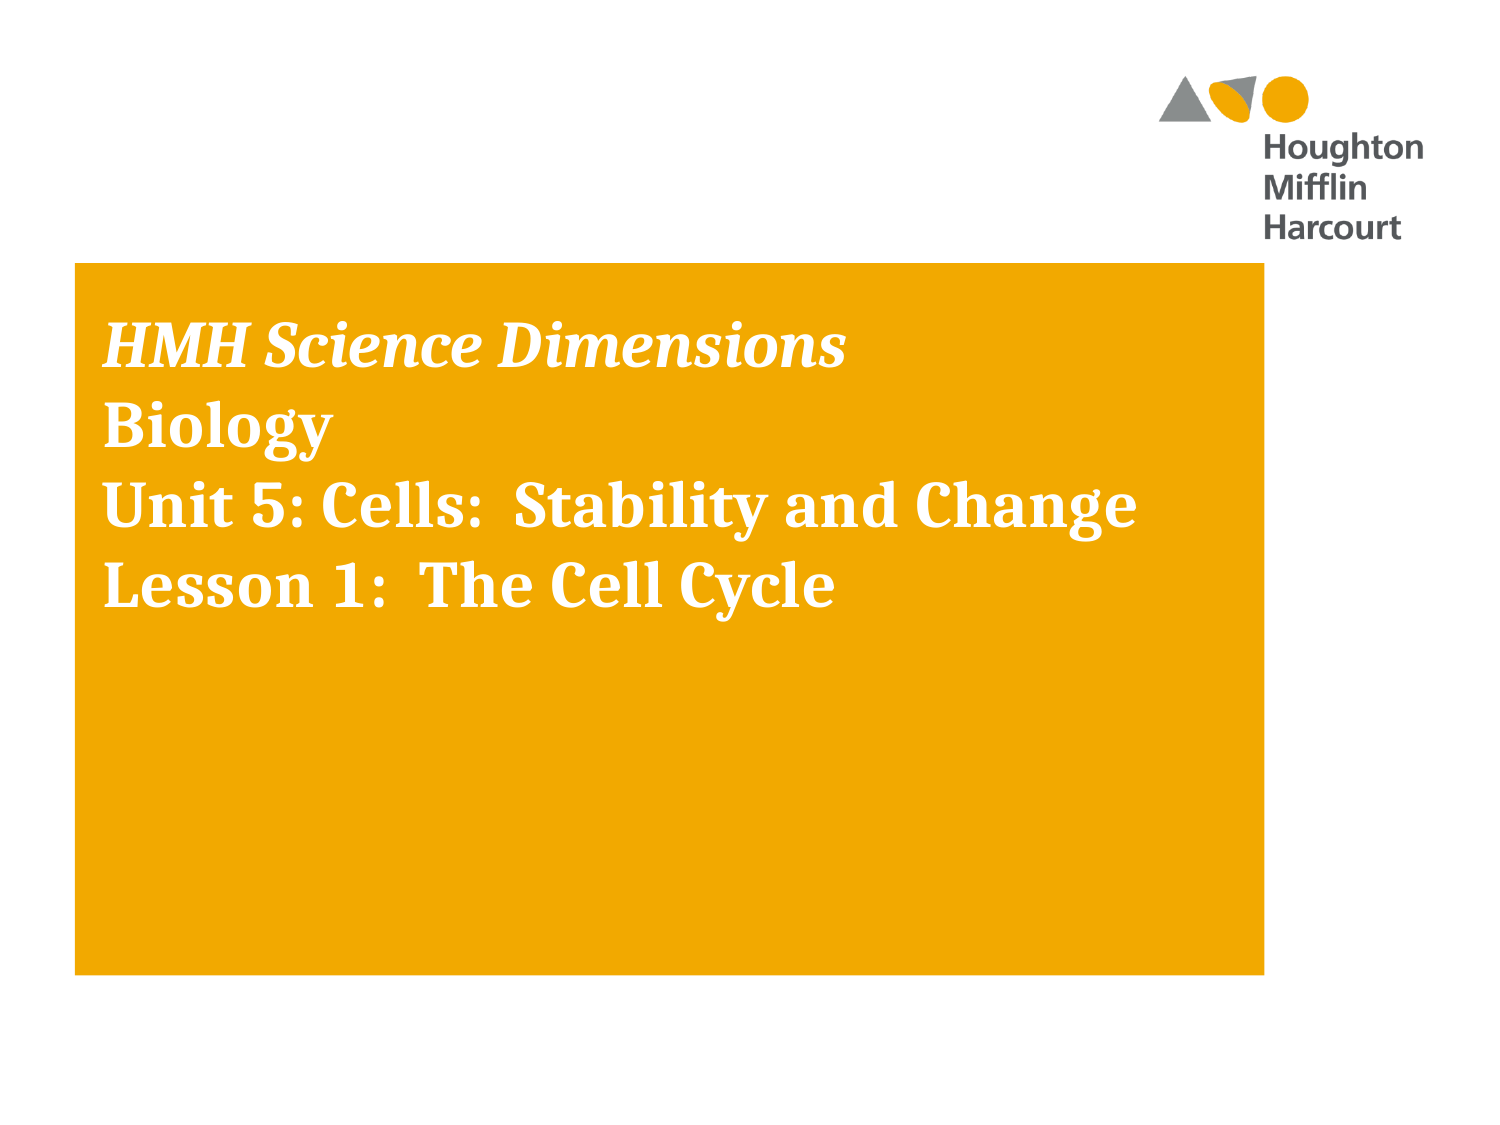

HMH Science Dimensions
Biology
Unit 5: Cells:  Stability and Change
Lesson 1:  The Cell Cycle